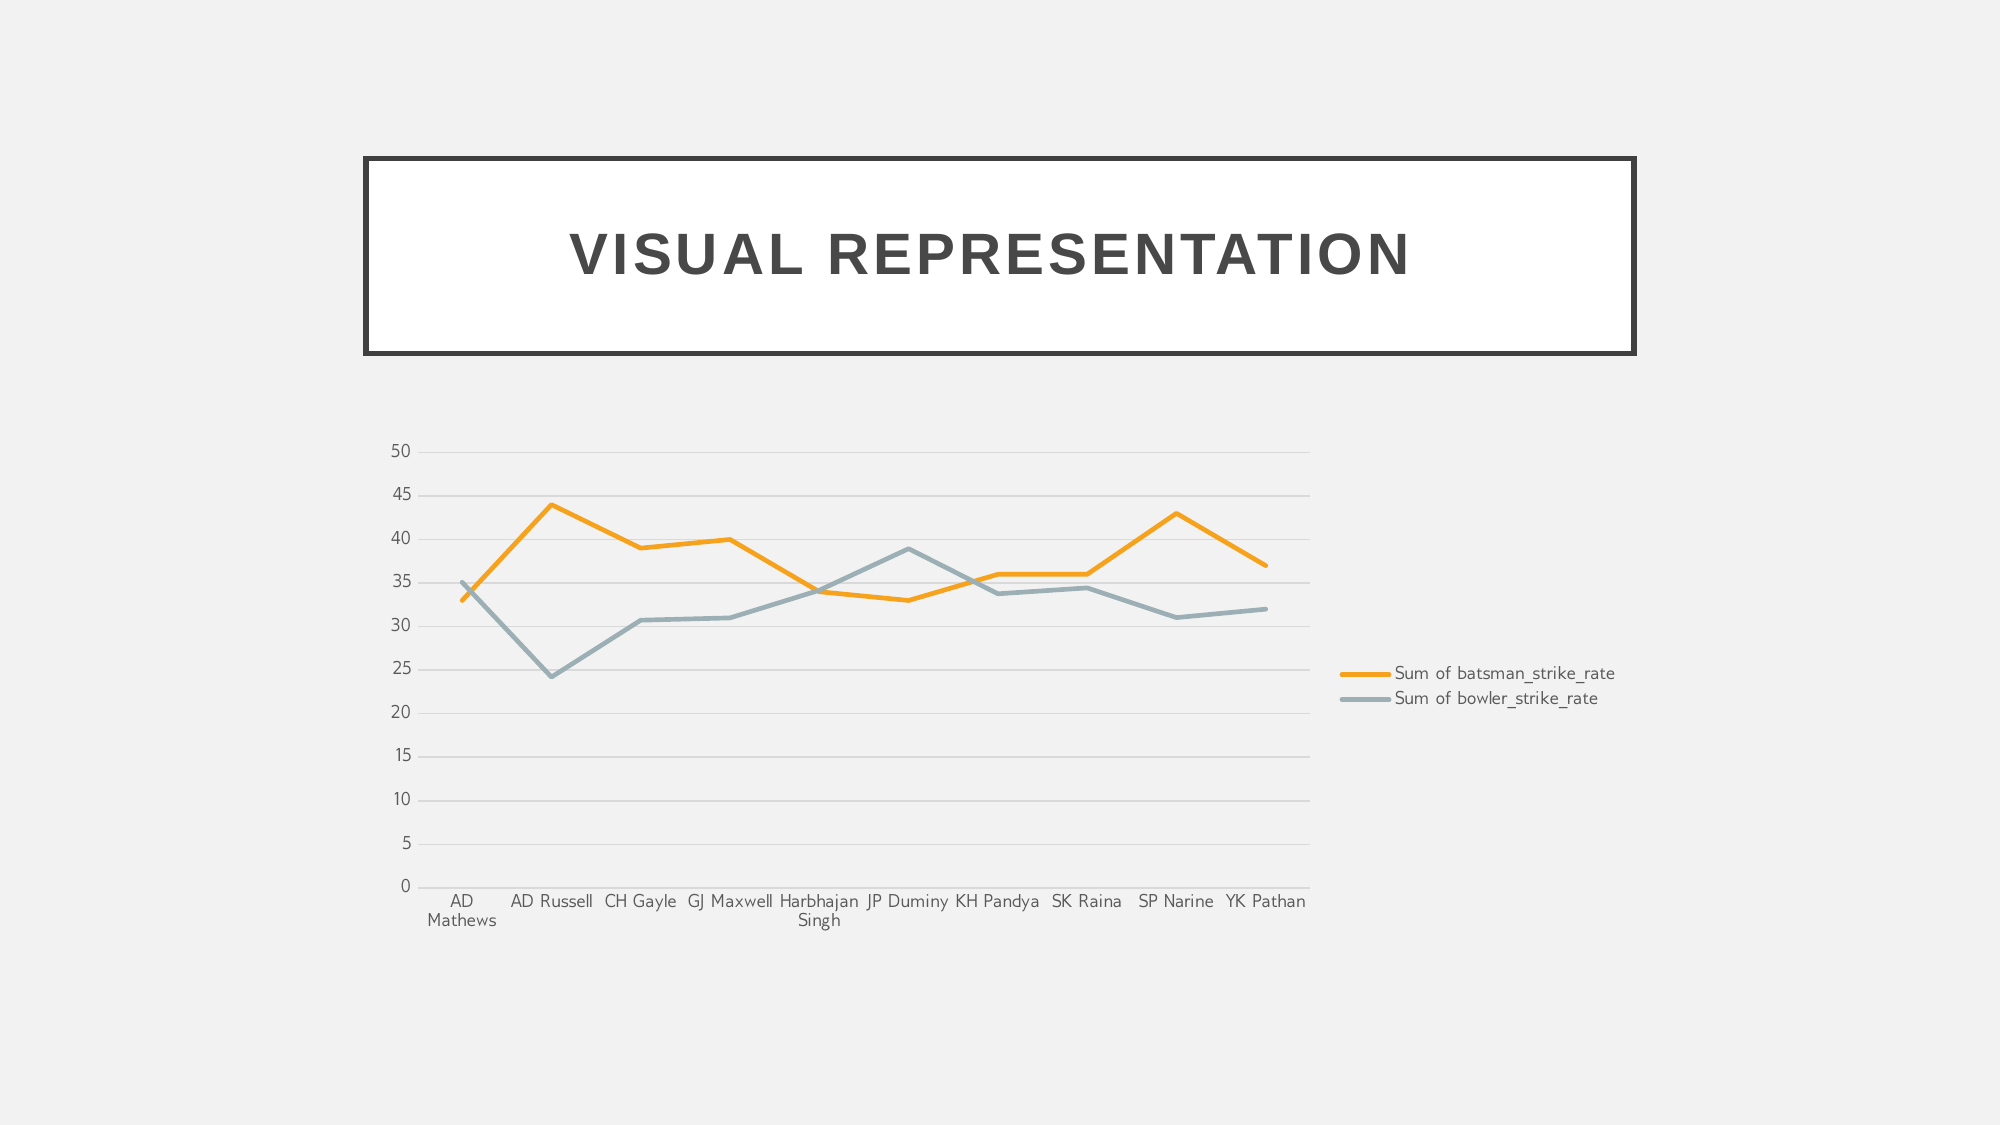

# visual representation

### Chart

| Category | Sum of batsman_strike_rate | Sum of bowler_strike_rate |
|---|---|---|
| AD Mathews | 33.0 | 35.0869565217391 |
| AD Russell | 44.0 | 24.204081632653 |
| CH Gayle | 39.0 | 30.7368421052631 |
| GJ Maxwell | 40.0 | 31.0 |
| Harbhajan Singh | 34.0 | 34.1683168316831 |
| JP Duminy | 33.0 | 38.9444444444444 |
| KH Pandya | 36.0 | 33.7631578947368 |
| SK Raina | 36.0 | 34.4444444444444 |
| SP Narine | 43.0 | 31.032967032967 |
| YK Pathan | 37.0 | 32.0 |